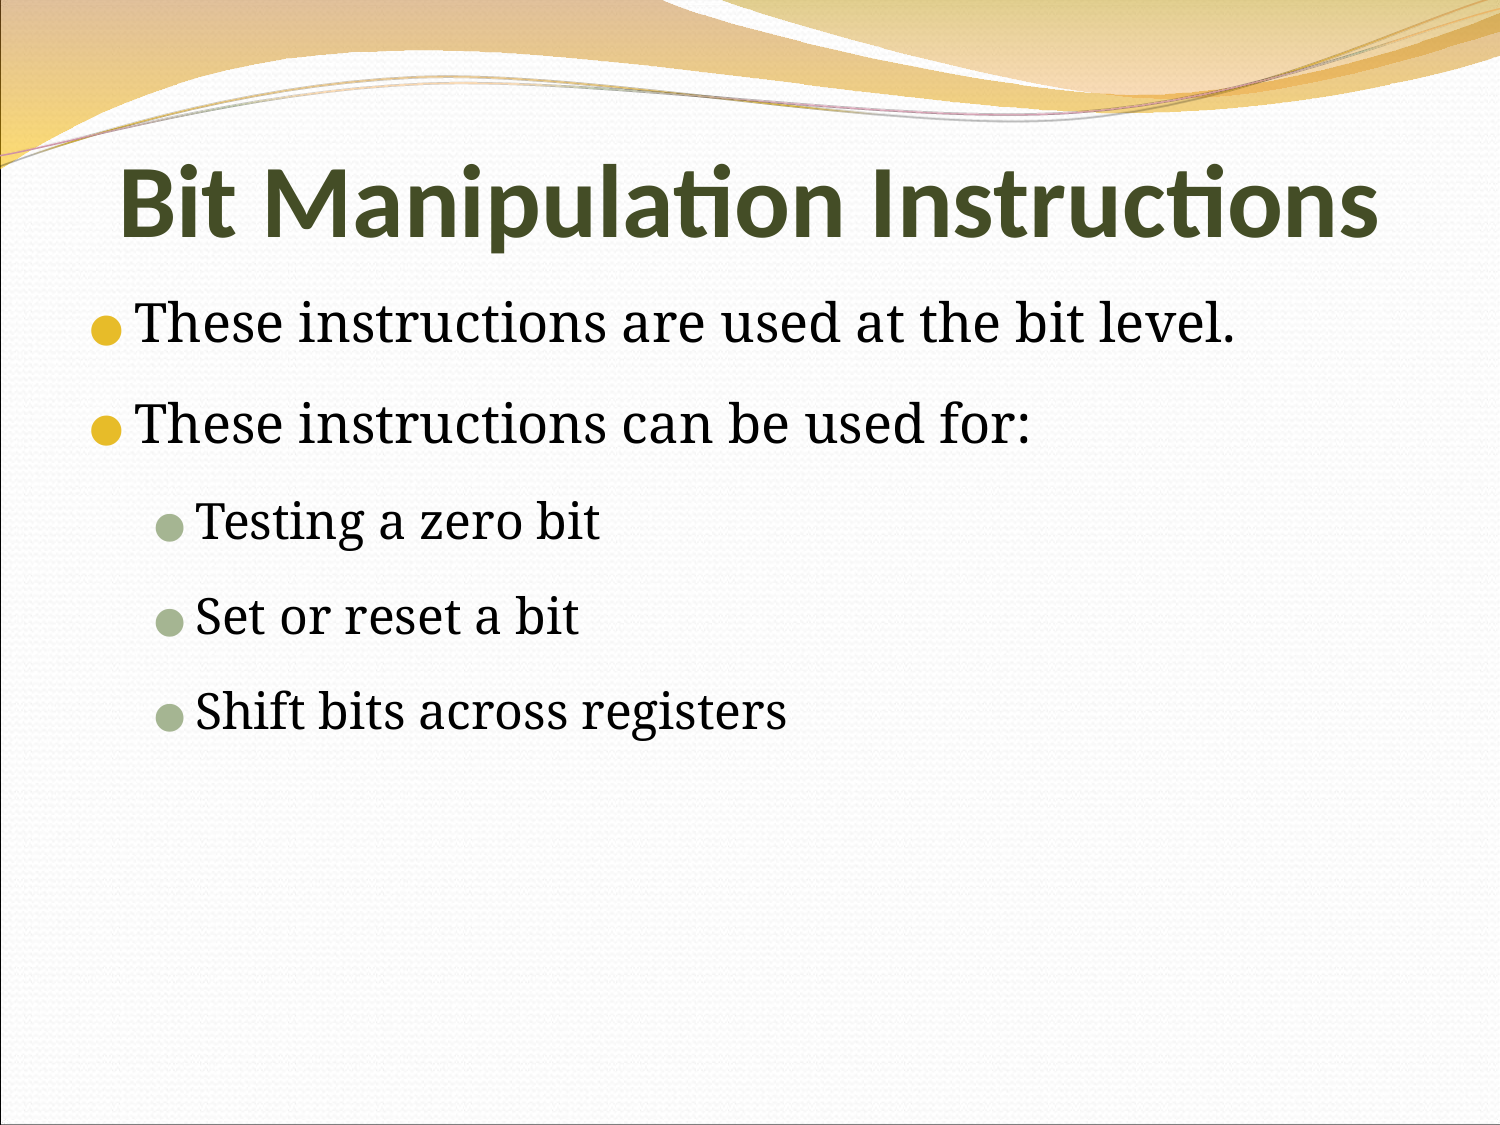

Bit Manipulation Instructions
These instructions are used at the bit level.
These instructions can be used for:
Testing a zero bit
Set or reset a bit
Shift bits across registers